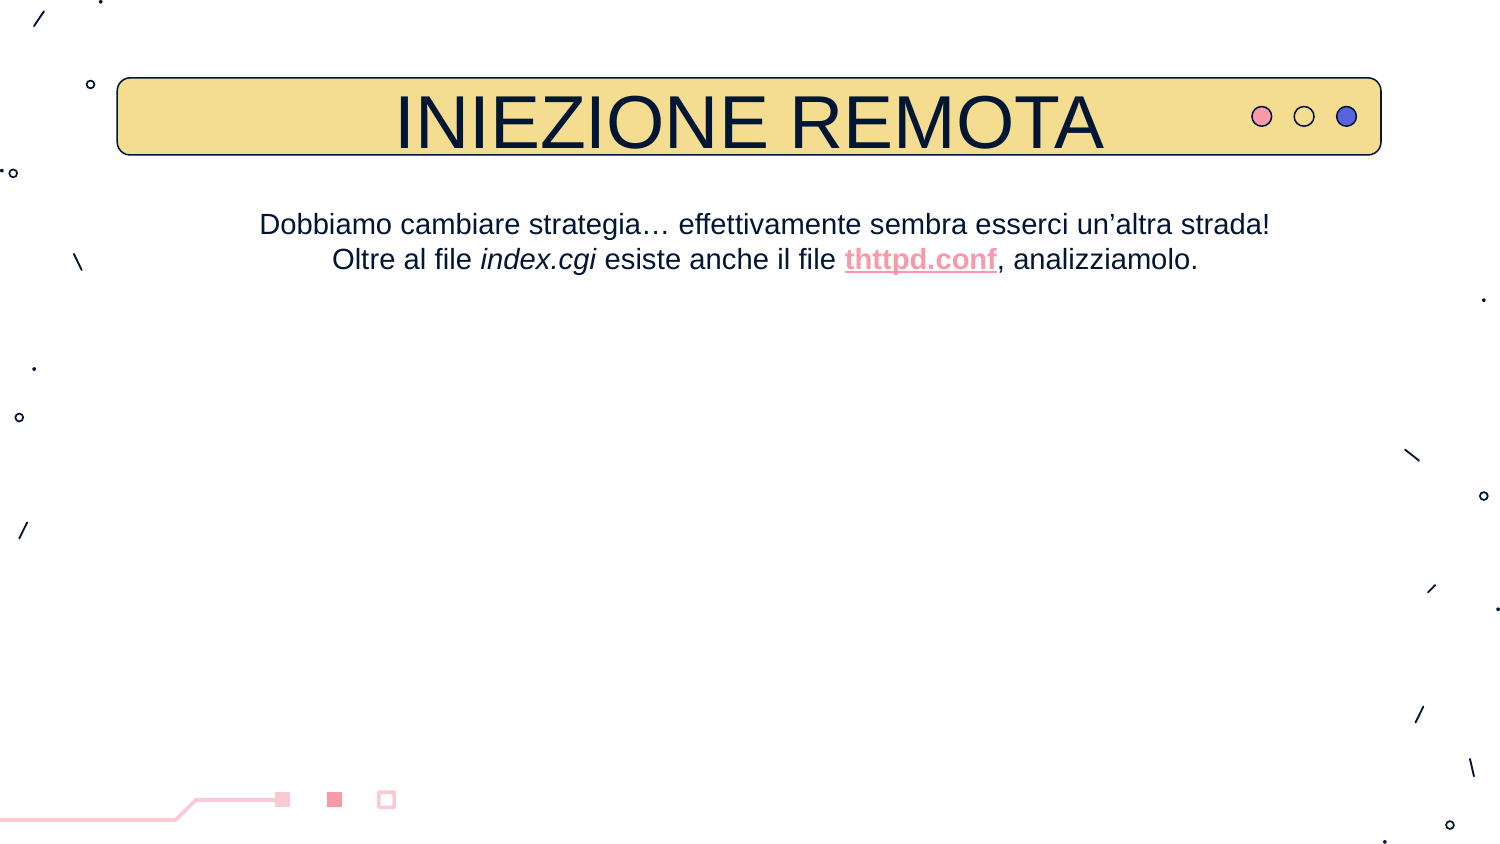

# INIEZIONE REMOTA

Dobbiamo cambiare strategia… effettivamente sembra esserci un’altra strada!
Oltre al file index.cgi esiste anche il file thttpd.conf, analizziamolo.